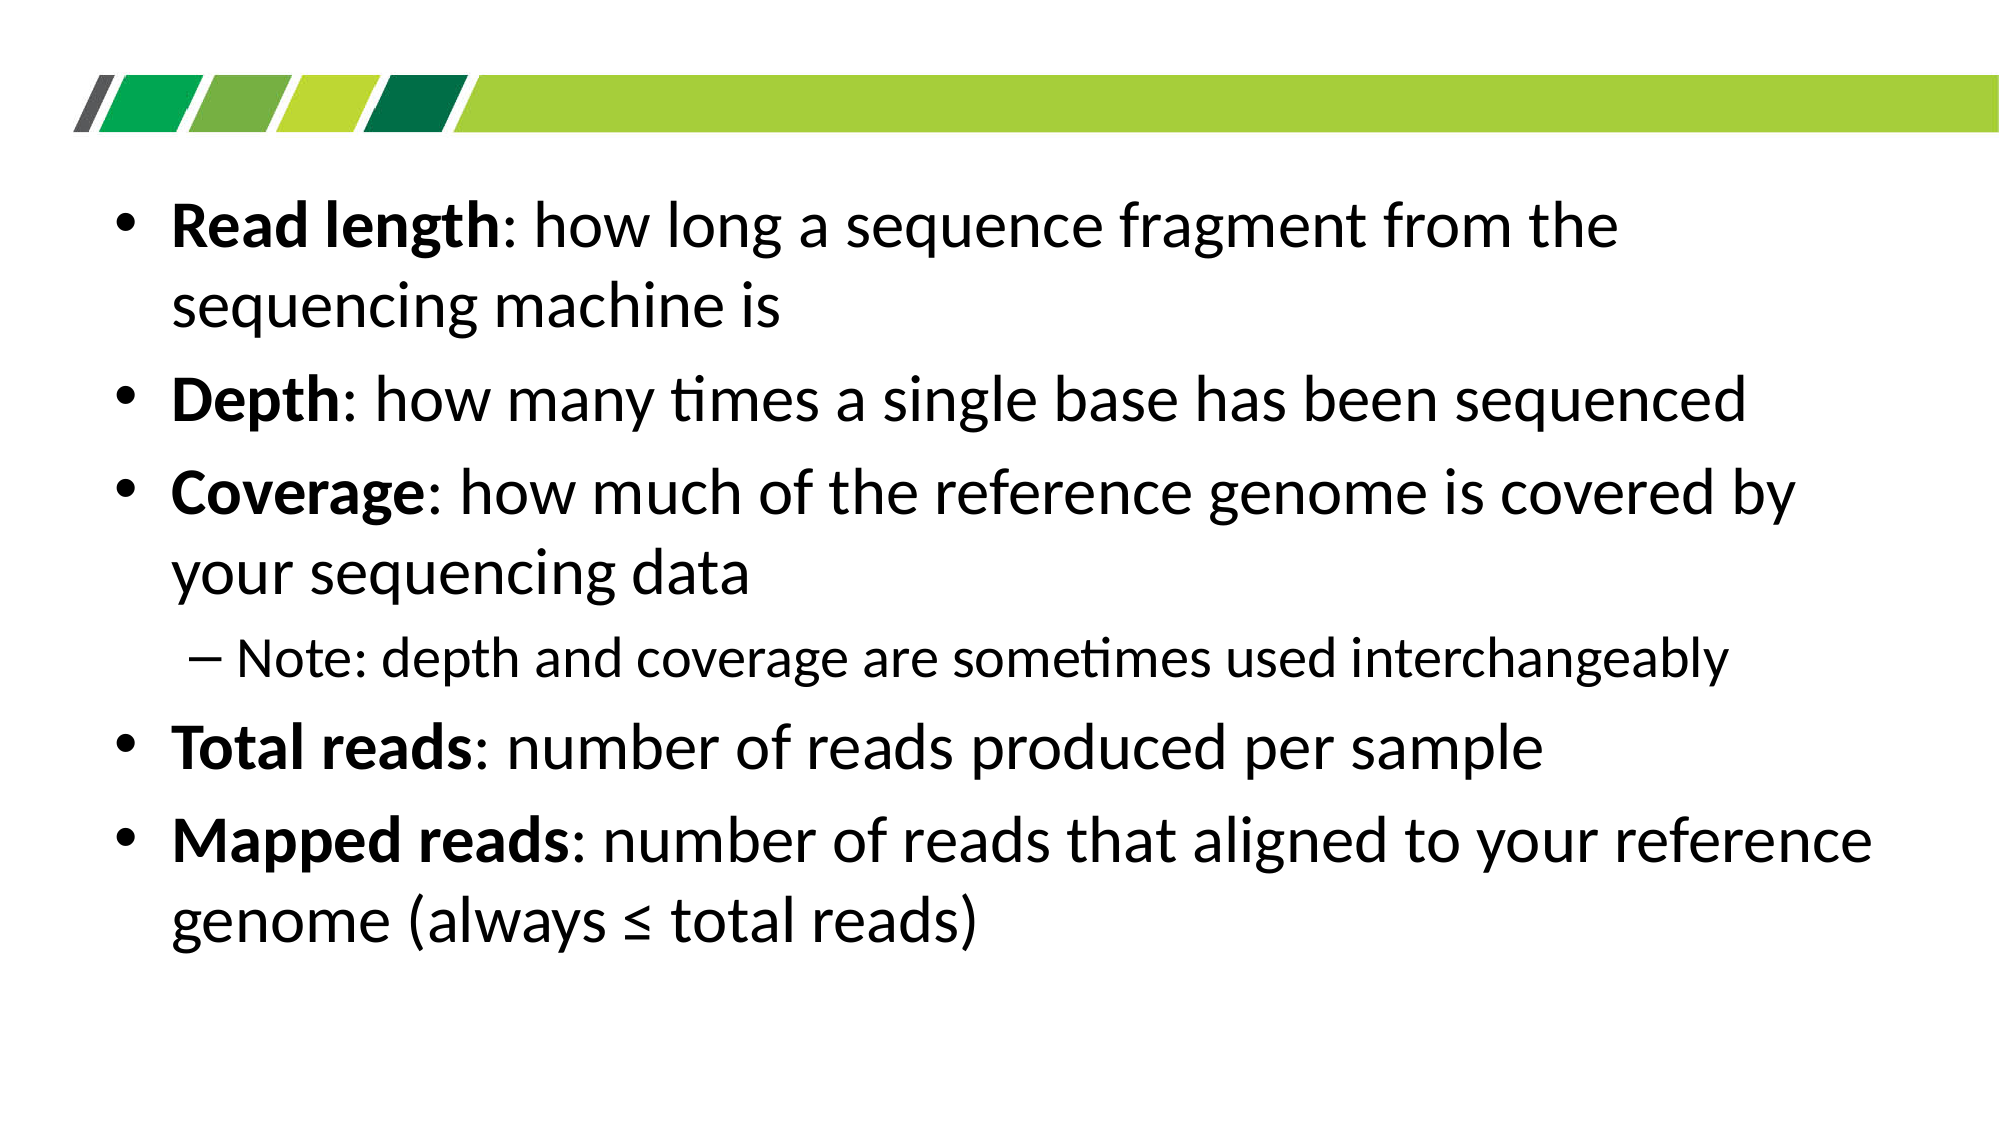

Read length: how long a sequence fragment from the sequencing machine is
Depth: how many times a single base has been sequenced
Coverage: how much of the reference genome is covered by your sequencing data
Note: depth and coverage are sometimes used interchangeably
Total reads: number of reads produced per sample
Mapped reads: number of reads that aligned to your reference genome (always ≤ total reads)